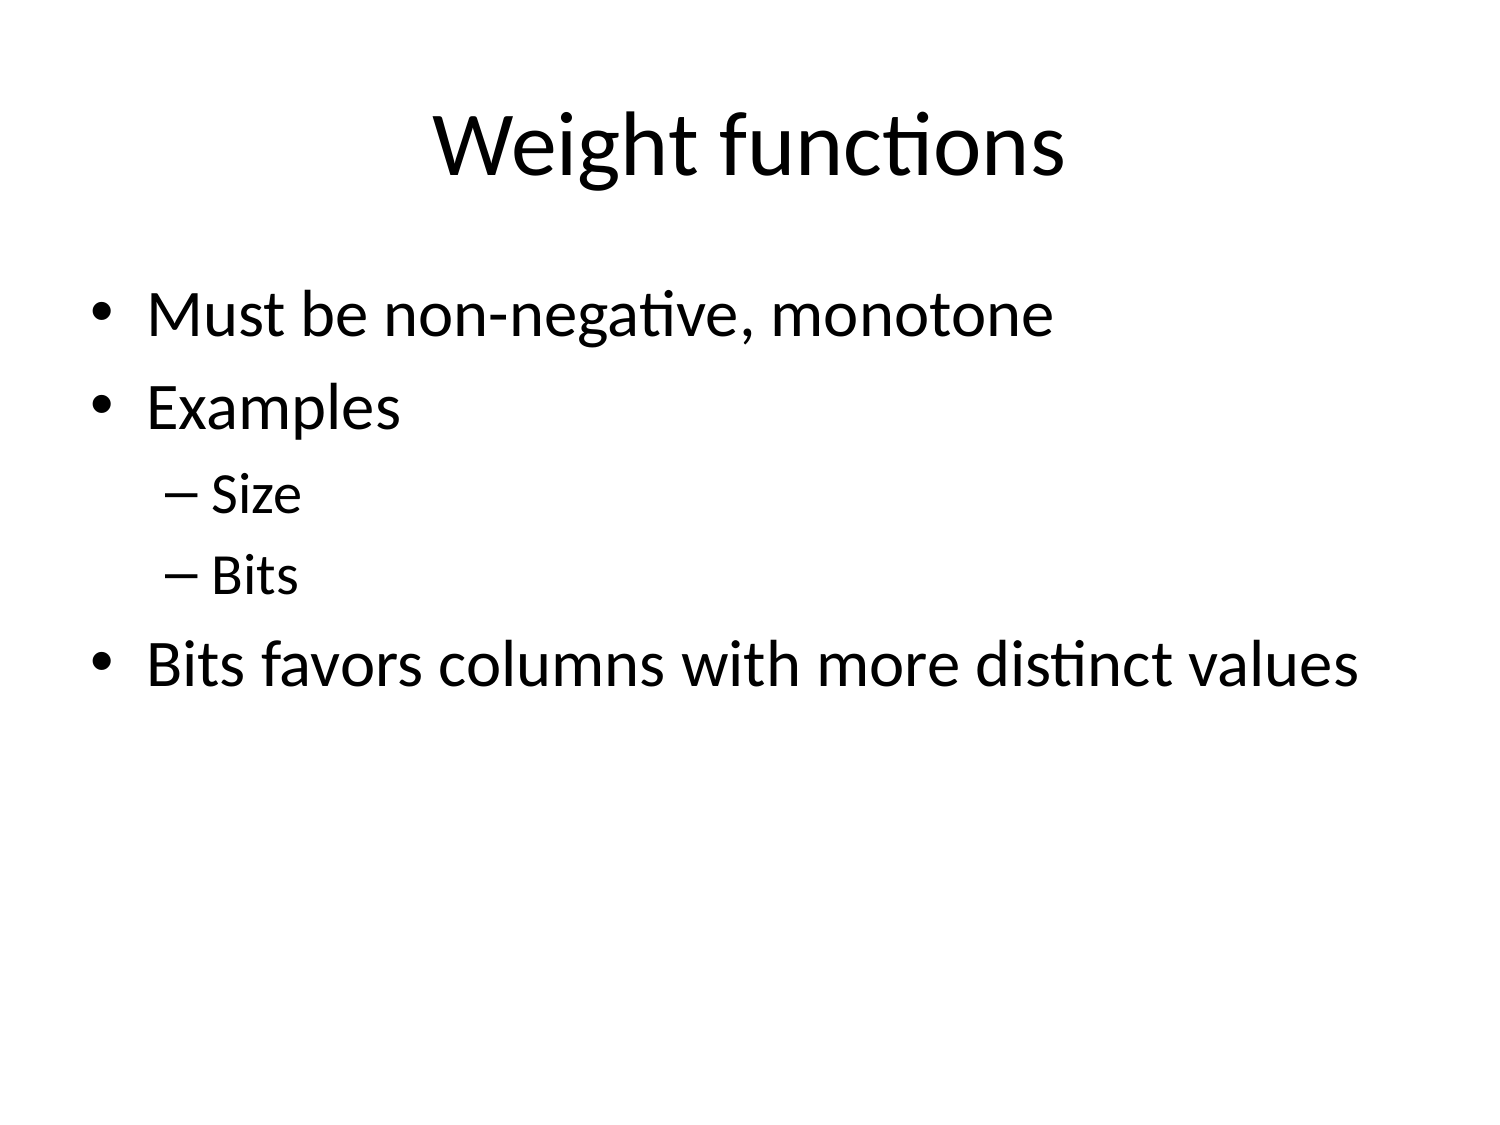

# Weight functions
Must be non-negative, monotone
Examples
Size
Bits
Bits favors columns with more distinct values